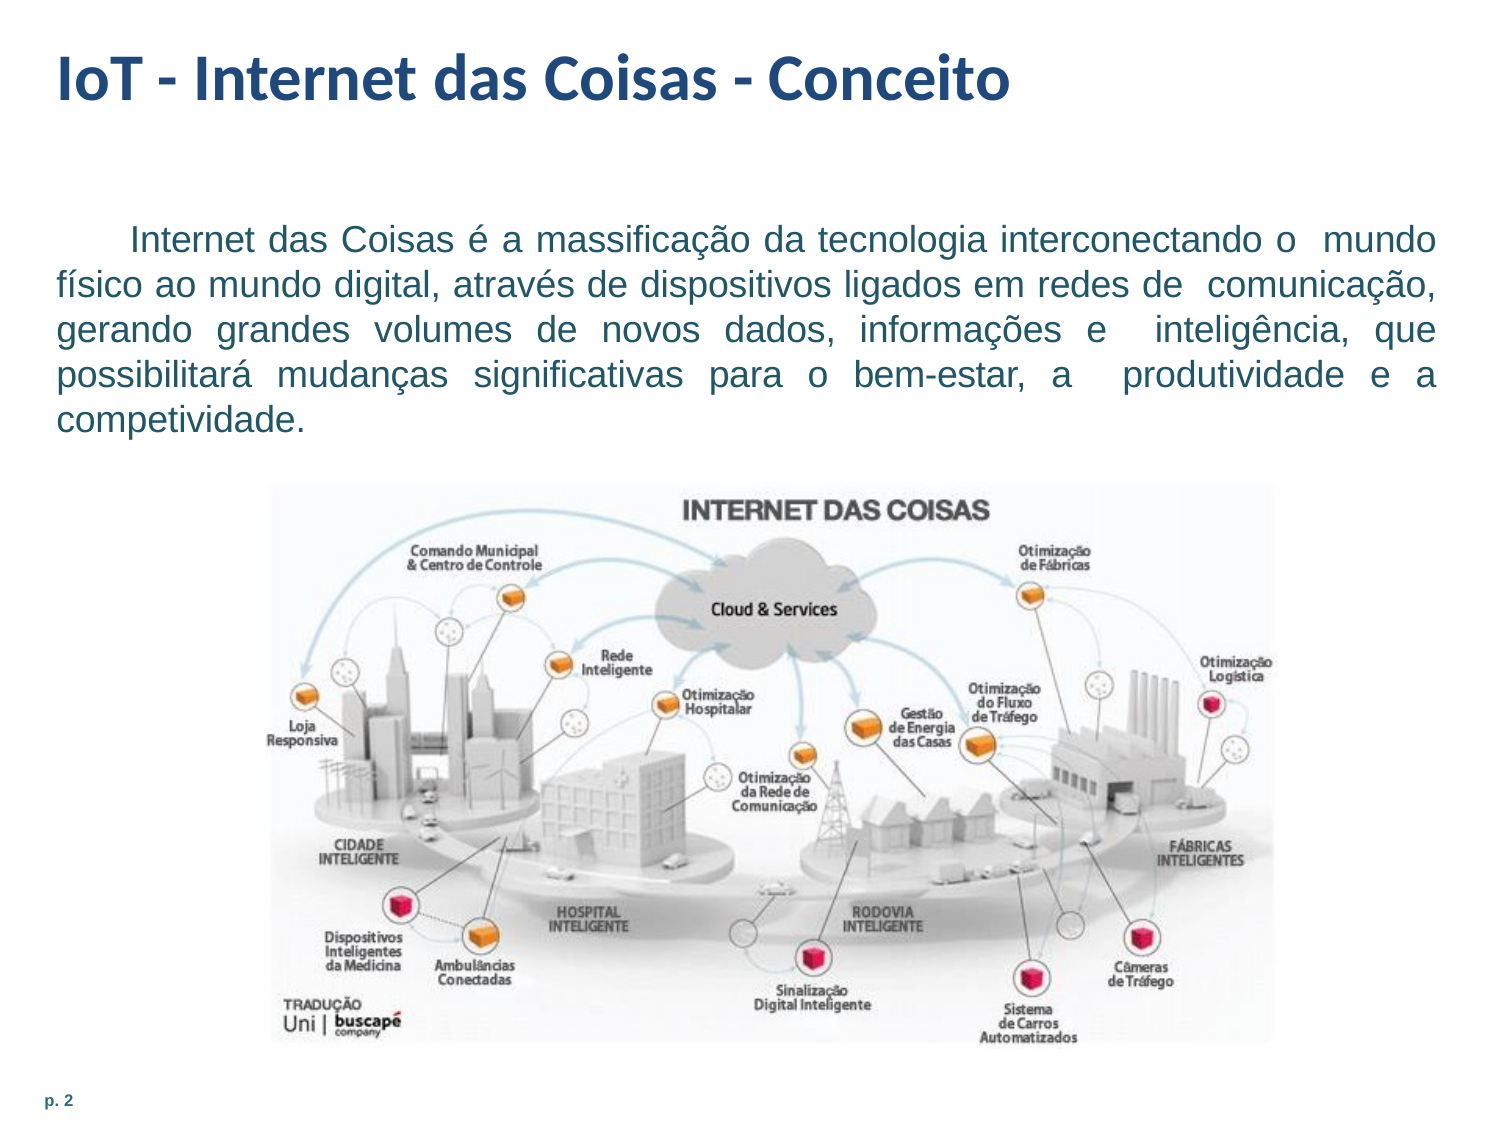

# IoT - Internet das Coisas - Conceitoo
Internet das Coisas é a massificação da tecnologia interconectando o  mundo físico ao mundo digital, através de dispositivos ligados em redes de  comunicação, gerando grandes volumes de novos dados, informações e  inteligência, que possibilitará mudanças significativas para o bem-estar, a  produtividade e a competividade.

p. 2